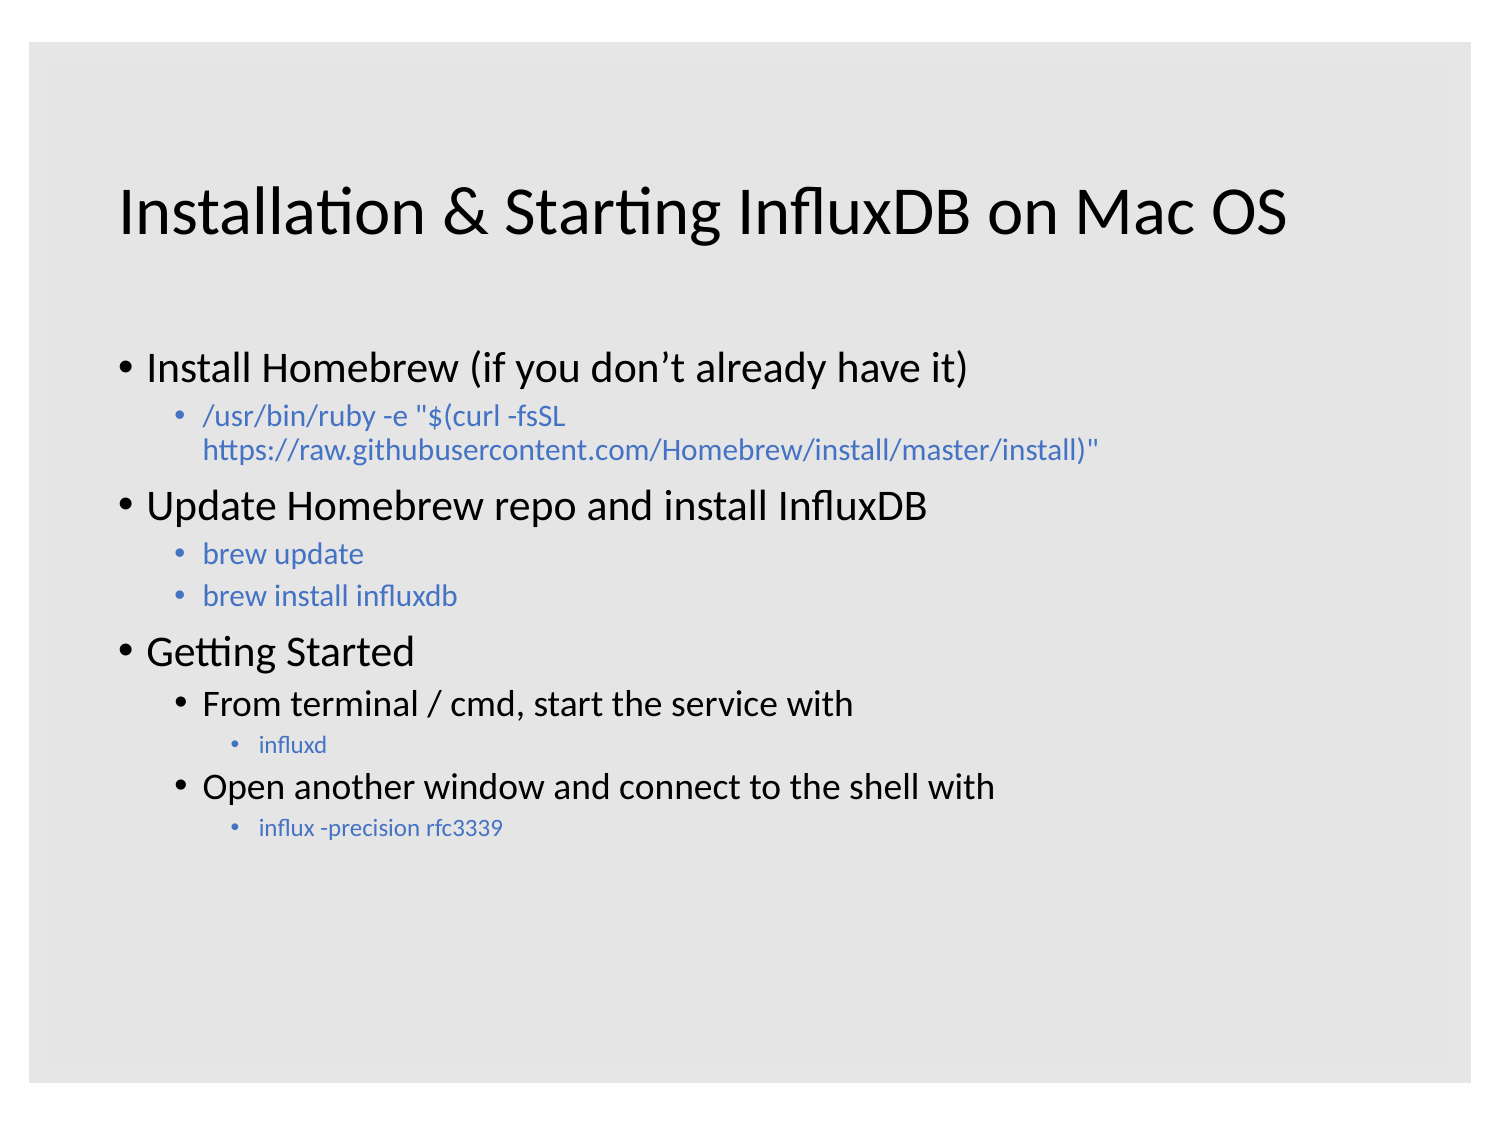

# Installation & Starting InfluxDB on Mac OS
Install Homebrew (if you don’t already have it)
/usr/bin/ruby -e "$(curl -fsSL https://raw.githubusercontent.com/Homebrew/install/master/install)"
Update Homebrew repo and install InfluxDB
brew update
brew install influxdb
Getting Started
From terminal / cmd, start the service with
influxd
Open another window and connect to the shell with
influx -precision rfc3339